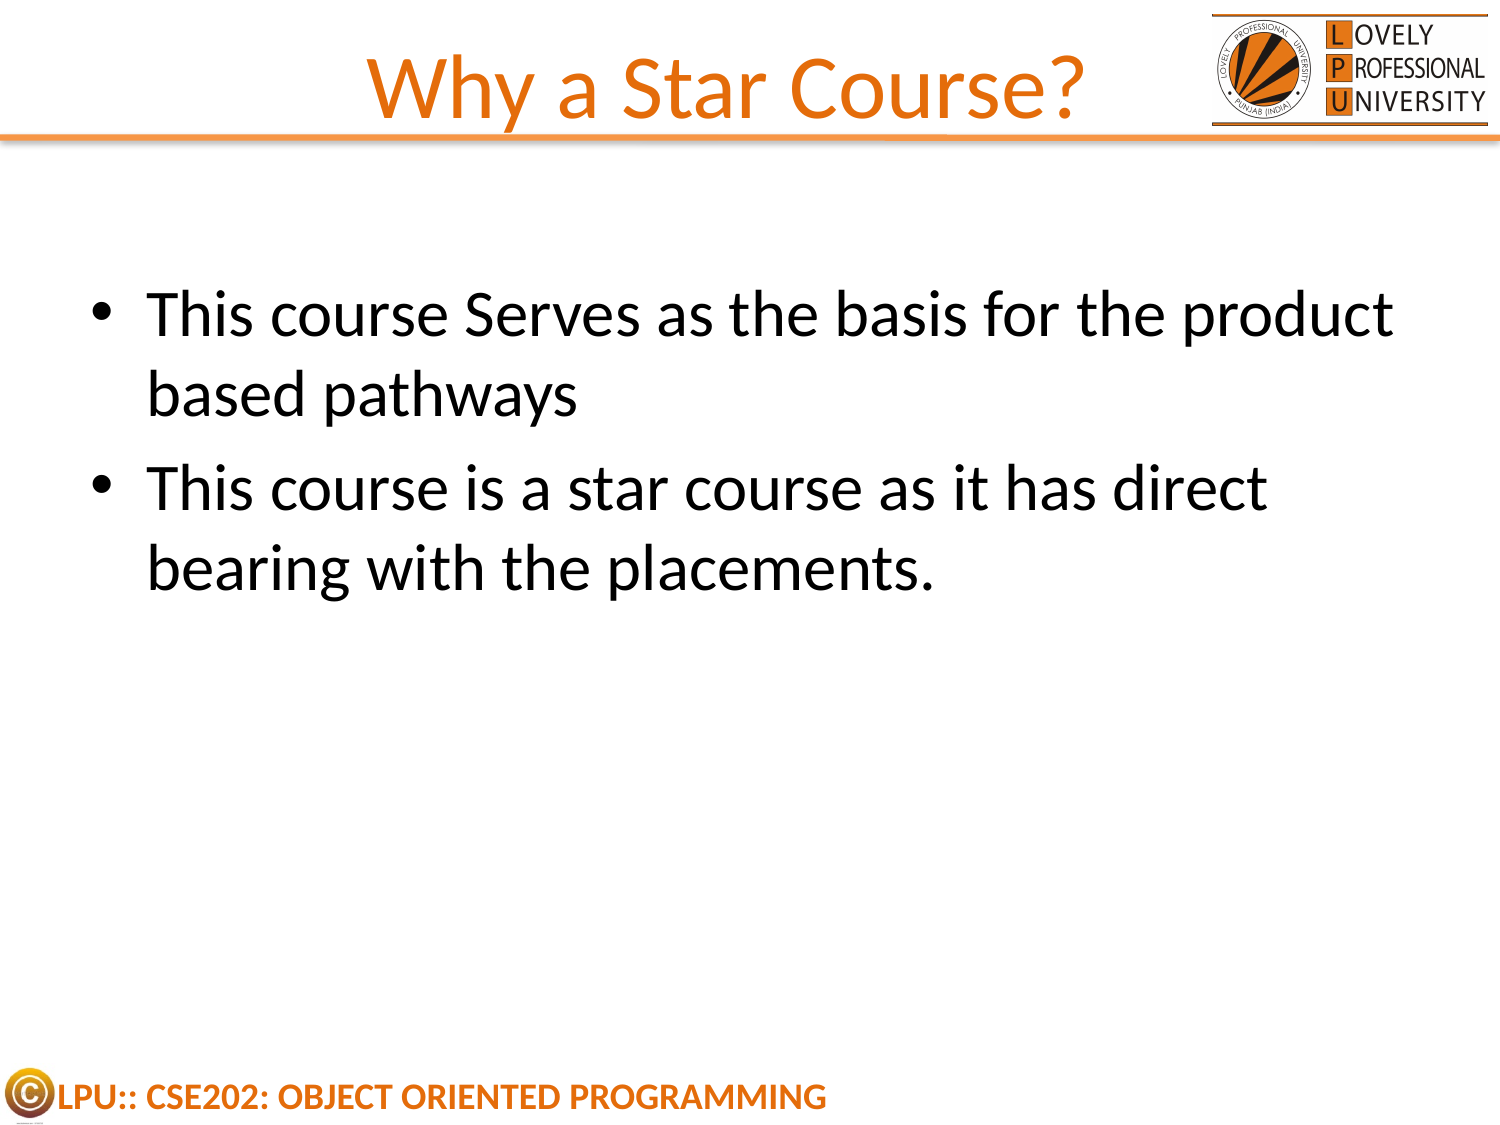

# Why a Star Course?
This course Serves as the basis for the product based pathways
This course is a star course as it has direct bearing with the placements.